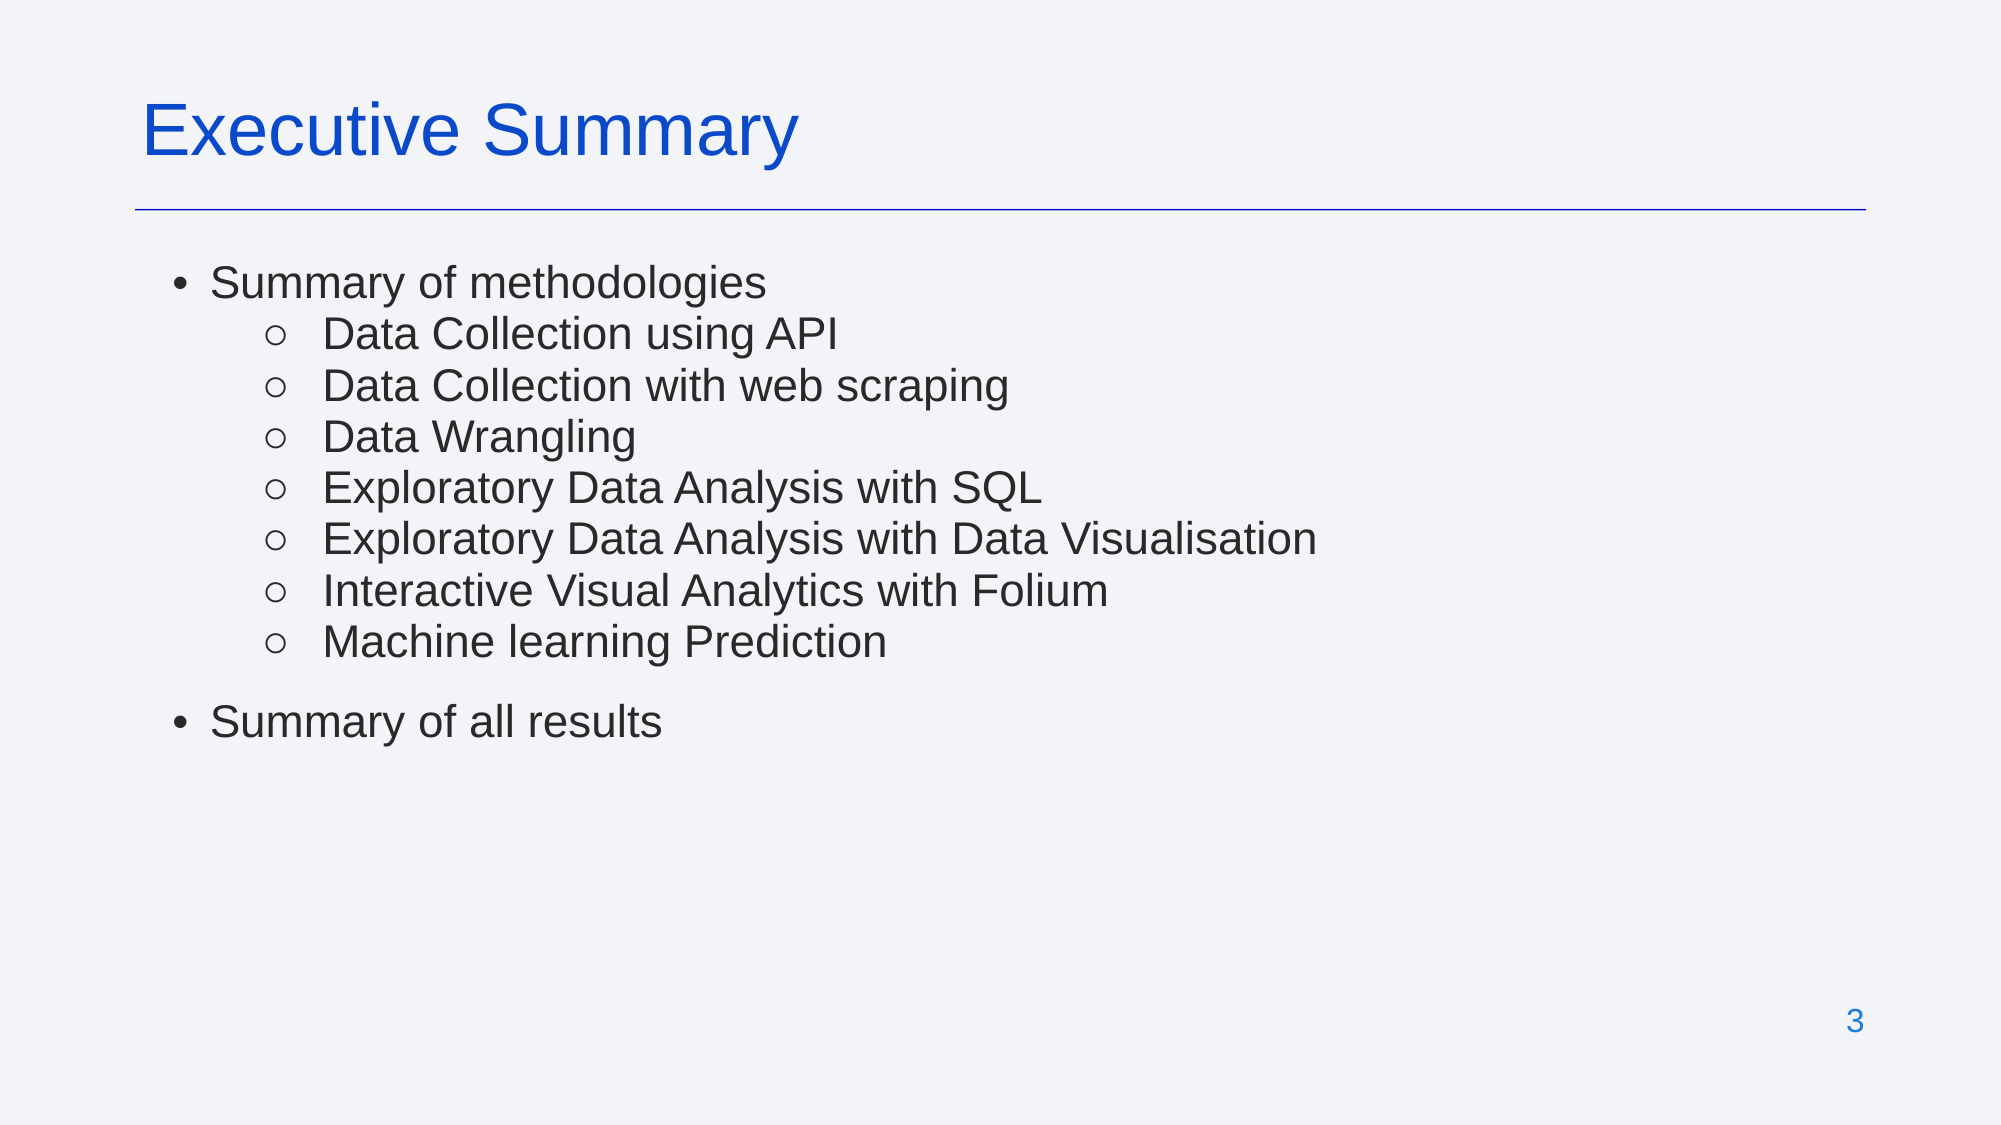

Executive Summary
Summary of methodologies
Data Collection using API
Data Collection with web scraping
Data Wrangling
Exploratory Data Analysis with SQL
Exploratory Data Analysis with Data Visualisation
Interactive Visual Analytics with Folium
Machine learning Prediction
Summary of all results
3